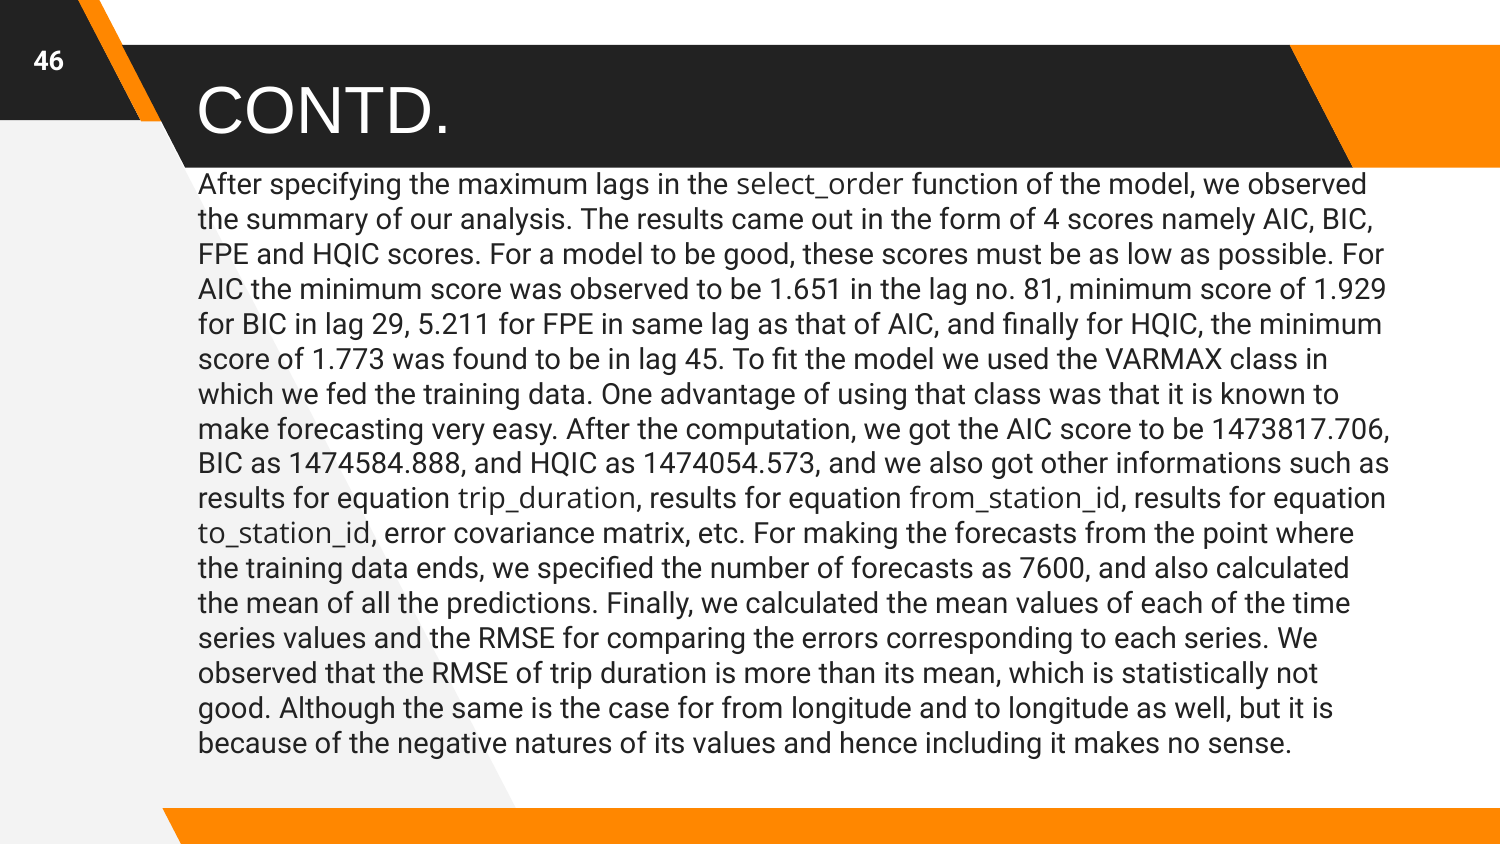

46
# CONTD.
After specifying the maximum lags in the select_order function of the model, we observed the summary of our analysis. The results came out in the form of 4 scores namely AIC, BIC, FPE and HQIC scores. For a model to be good, these scores must be as low as possible. For AIC the minimum score was observed to be 1.651 in the lag no. 81, minimum score of 1.929 for BIC in lag 29, 5.211 for FPE in same lag as that of AIC, and finally for HQIC, the minimum score of 1.773 was found to be in lag 45. To fit the model we used the VARMAX class in which we fed the training data. One advantage of using that class was that it is known to make forecasting very easy. After the computation, we got the AIC score to be 1473817.706, BIC as 1474584.888, and HQIC as 1474054.573, and we also got other informations such as results for equation trip_duration, results for equation from_station_id, results for equation to_station_id, error covariance matrix, etc. For making the forecasts from the point where the training data ends, we specified the number of forecasts as 7600, and also calculated the mean of all the predictions. Finally, we calculated the mean values of each of the time series values and the RMSE for comparing the errors corresponding to each series. We observed that the RMSE of trip duration is more than its mean, which is statistically not good. Although the same is the case for from longitude and to longitude as well, but it is because of the negative natures of its values and hence including it makes no sense.